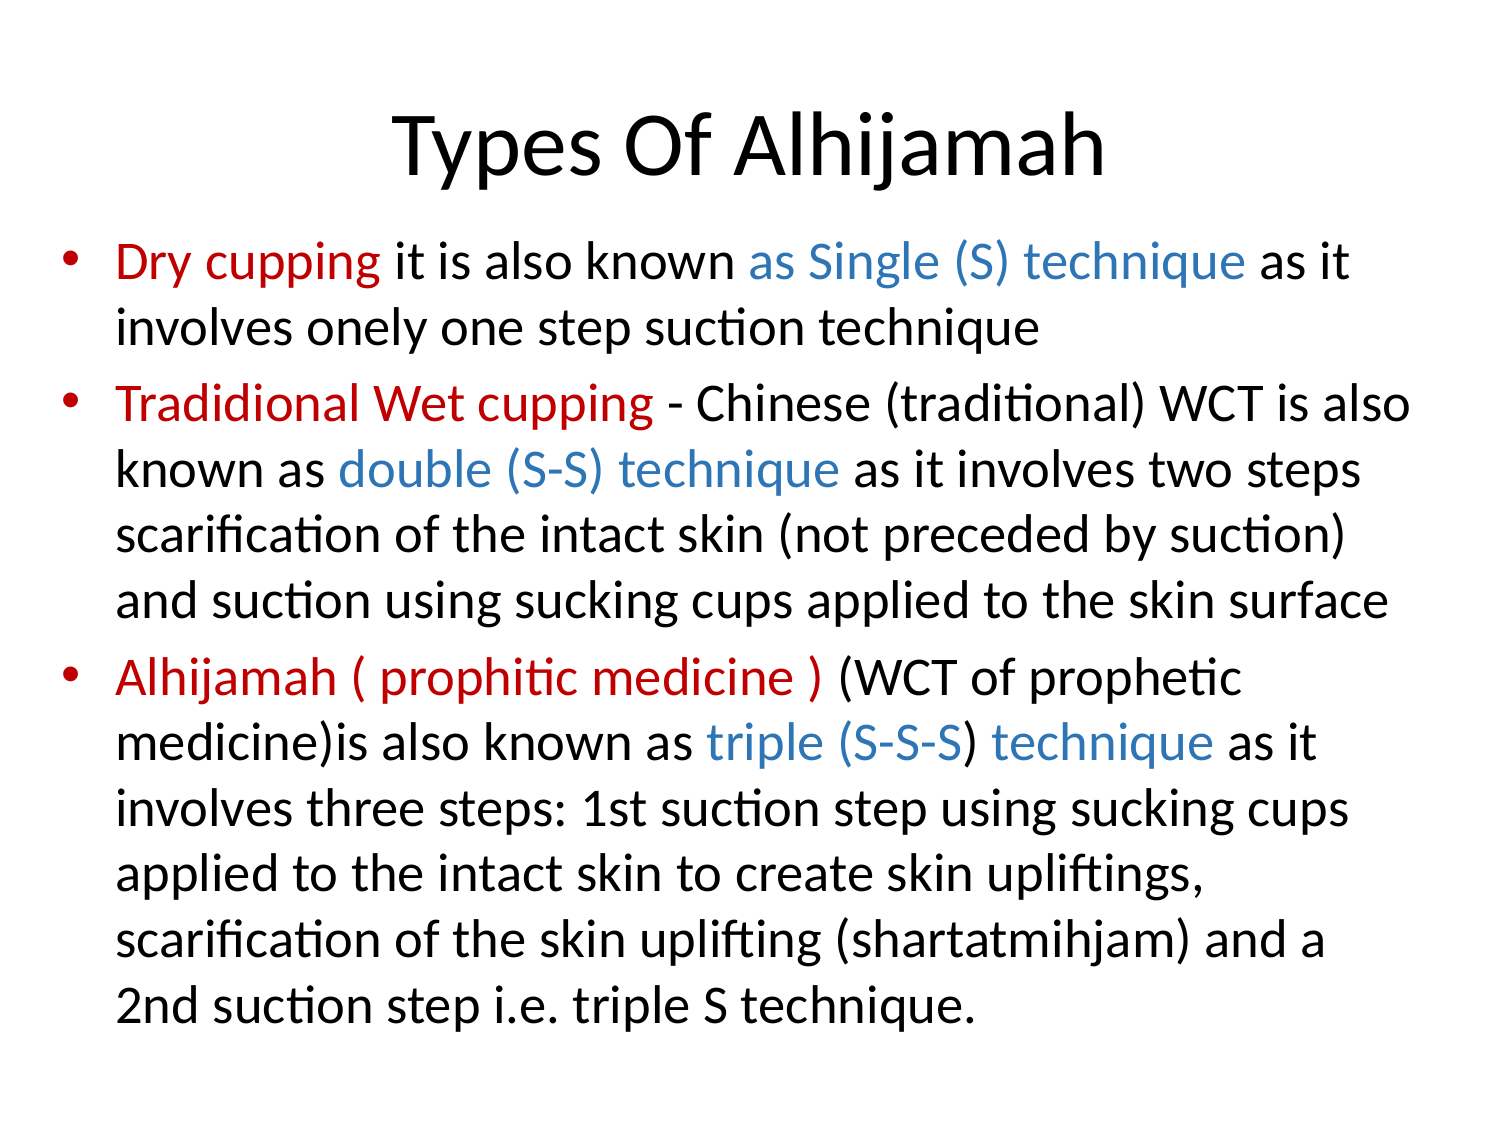

# Types Of Alhijamah
Dry cupping it is also known as Single (S) technique as it involves onely one step suction technique
Tradidional Wet cupping - Chinese (traditional) WCT is also known as double (S-S) technique as it involves two steps  scarification of the intact skin (not preceded by suction) and suction using sucking cups applied to the skin surface
Alhijamah ( prophitic medicine ) (WCT of prophetic medicine)is also known as triple (S-S-S) technique as it involves three steps: 1st suction step using sucking cups applied to the intact skin to create skin upliftings, scarification of the skin uplifting (shartatmihjam) and a 2nd suction step i.e. triple S technique.